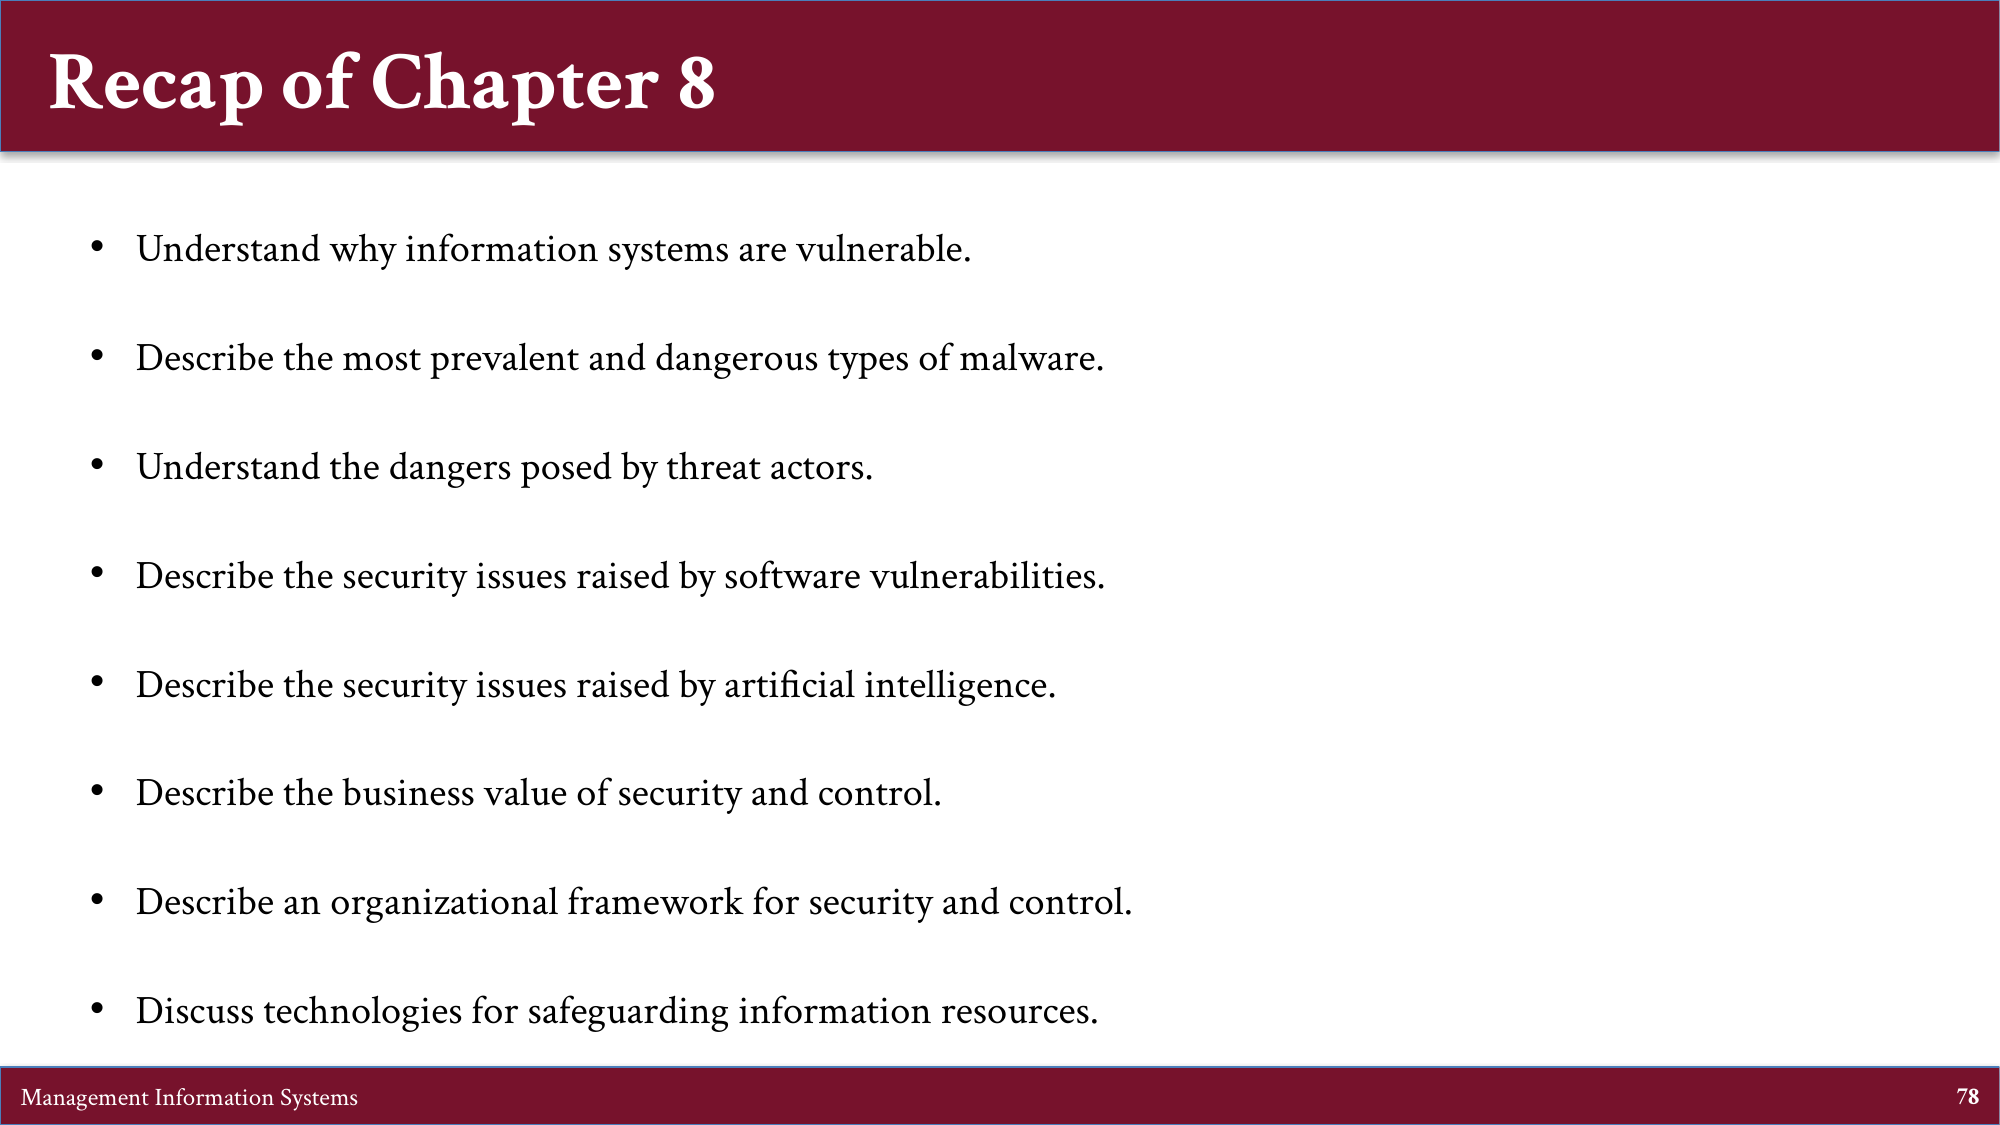

Recap of Chapter 8
Understand why information systems are vulnerable.

Describe the most prevalent and dangerous types of malware.

Understand the dangers posed by threat actors.

Describe the security issues raised by software vulnerabilities.

Describe the security issues raised by artificial intelligence.

Describe the business value of security and control.

Describe an organizational framework for security and control.

Discuss technologies for safeguarding information resources.

 Management Information Systems
78